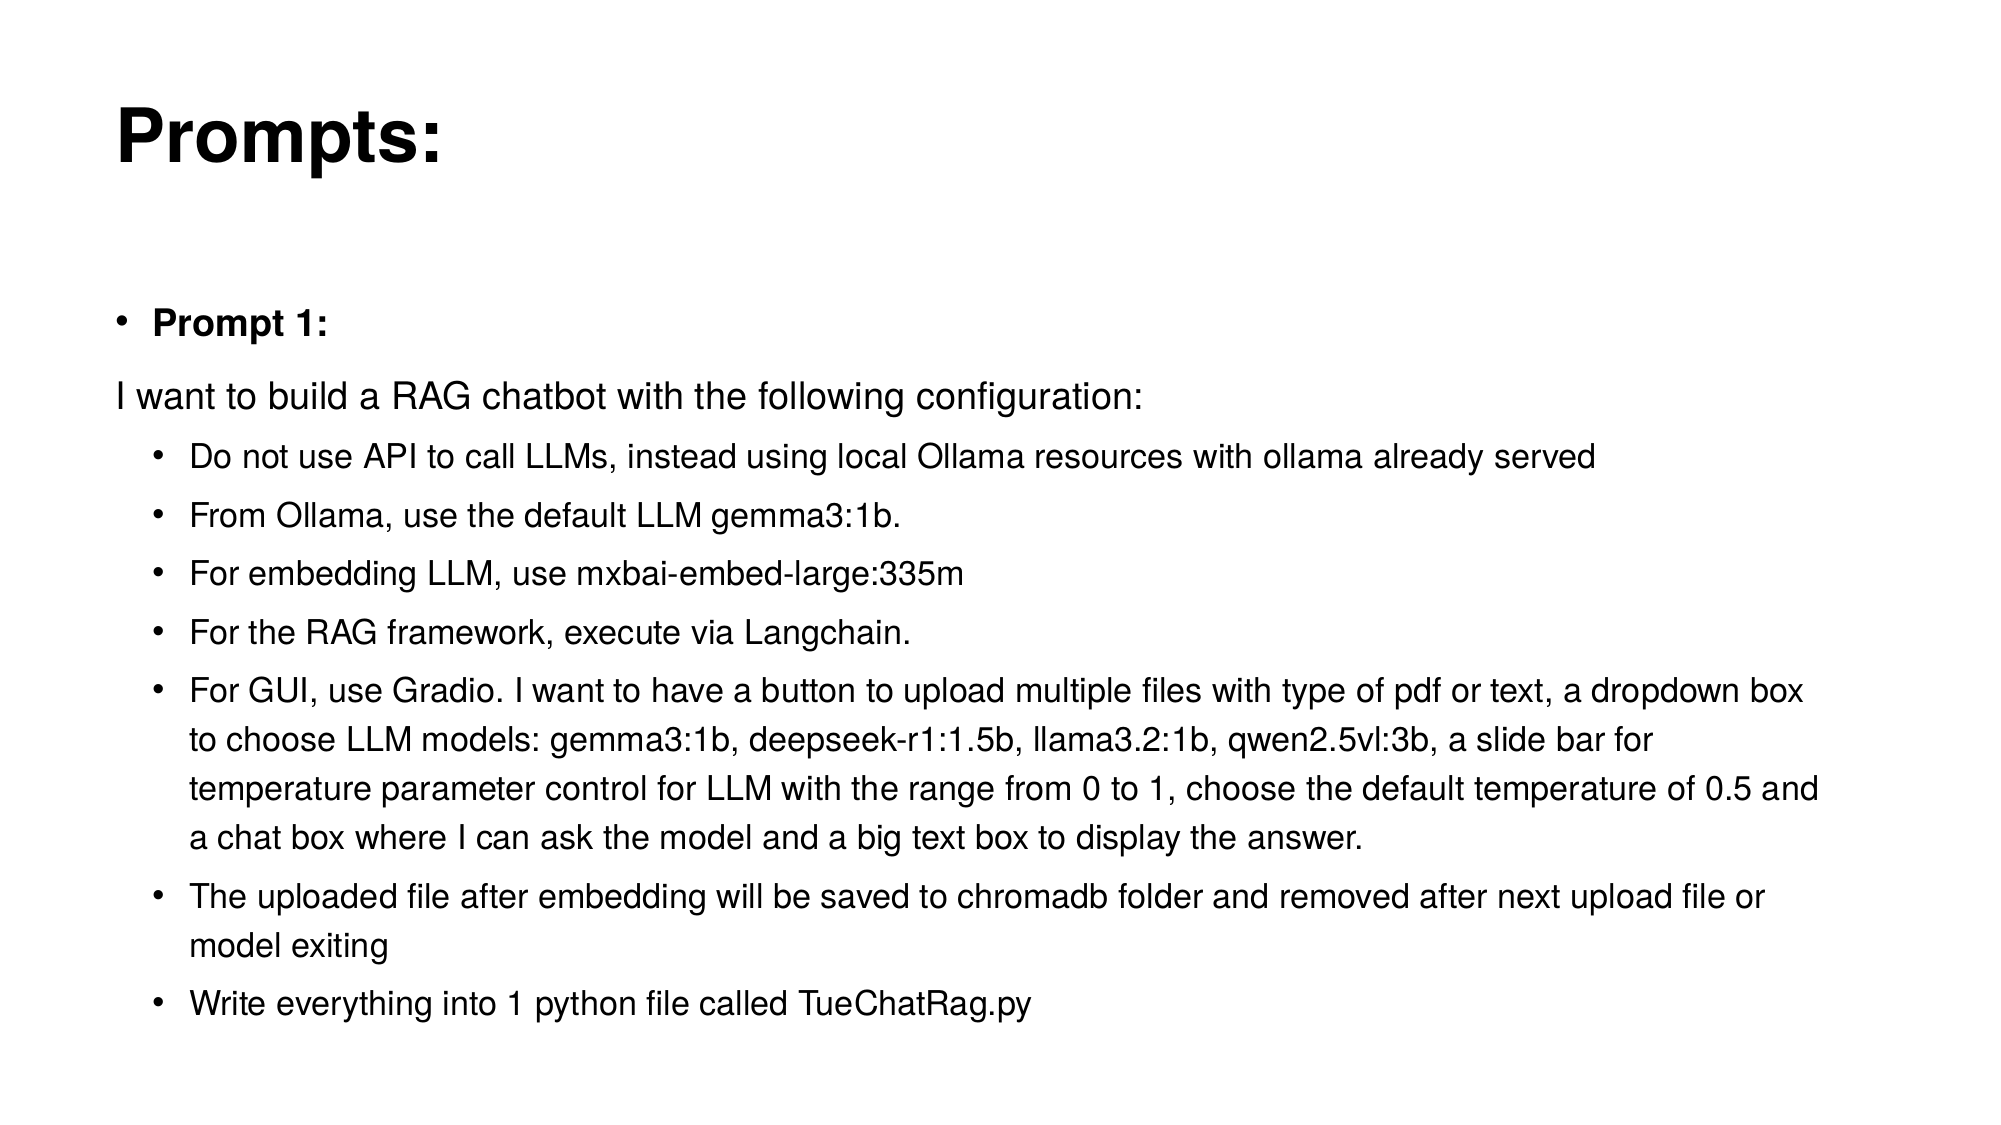

# Prompts:
Prompt 1:
I want to build a RAG chatbot with the following configuration:
Do not use API to call LLMs, instead using local Ollama resources with ollama already served
From Ollama, use the default LLM gemma3:1b.
For embedding LLM, use mxbai-embed-large:335m
For the RAG framework, execute via Langchain.
For GUI, use Gradio. I want to have a button to upload multiple files with type of pdf or text, a dropdown box to choose LLM models: gemma3:1b, deepseek-r1:1.5b, llama3.2:1b, qwen2.5vl:3b, a slide bar for temperature parameter control for LLM with the range from 0 to 1, choose the default temperature of 0.5 and a chat box where I can ask the model and a big text box to display the answer.
The uploaded file after embedding will be saved to chromadb folder and removed after next upload file or model exiting
Write everything into 1 python file called TueChatRag.py